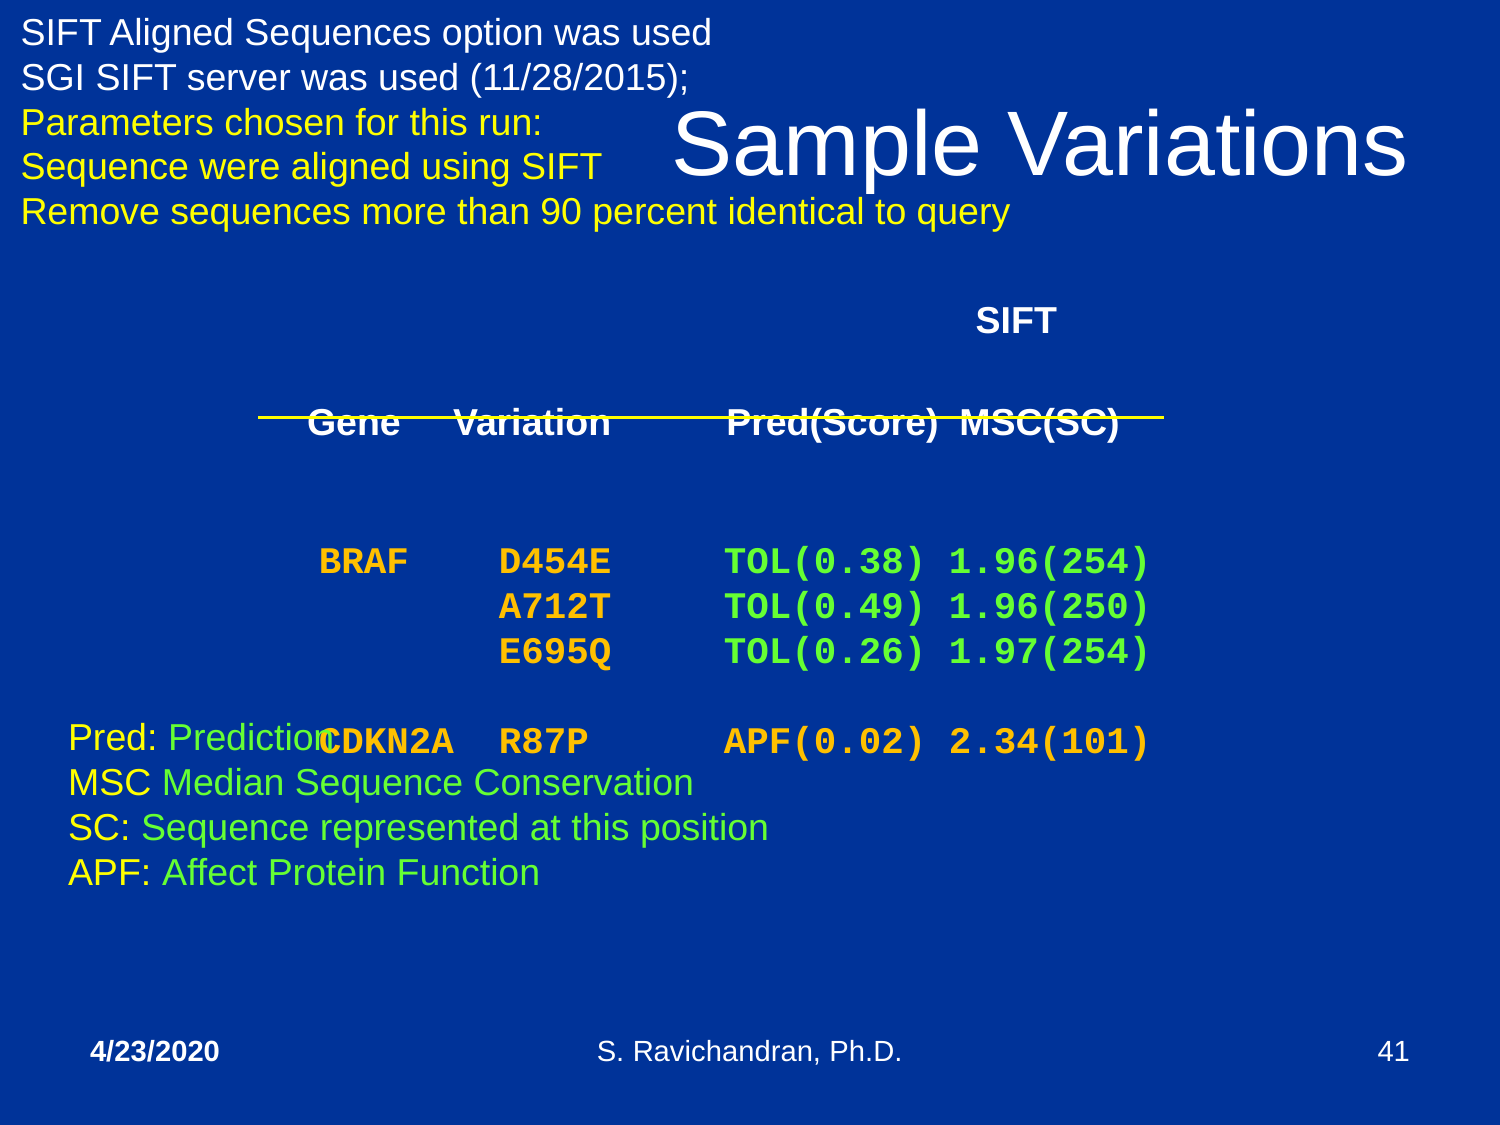

SIFT Aligned Sequences option was used
SGI SIFT server was used (11/28/2015);
Parameters chosen for this run:
Sequence were aligned using SIFT
Remove sequences more than 90 percent identical to query
# Sample Variations
                                                                     SIFT
    Gene     Variation           Pred(Score)  MSC(SC)
   BRAF    D454E     TOL(0.38) 1.96(254)
           A712T     TOL(0.49) 1.96(250)
           E695Q     TOL(0.26) 1.97(254)
   CDKN2A  R87P      APF(0.02) 2.34(101)
Pred: Prediction
MSC Median Sequence Conservation
SC: Sequence represented at this position
APF: Affect Protein Function
4/23/2020
S. Ravichandran, Ph.D.
41